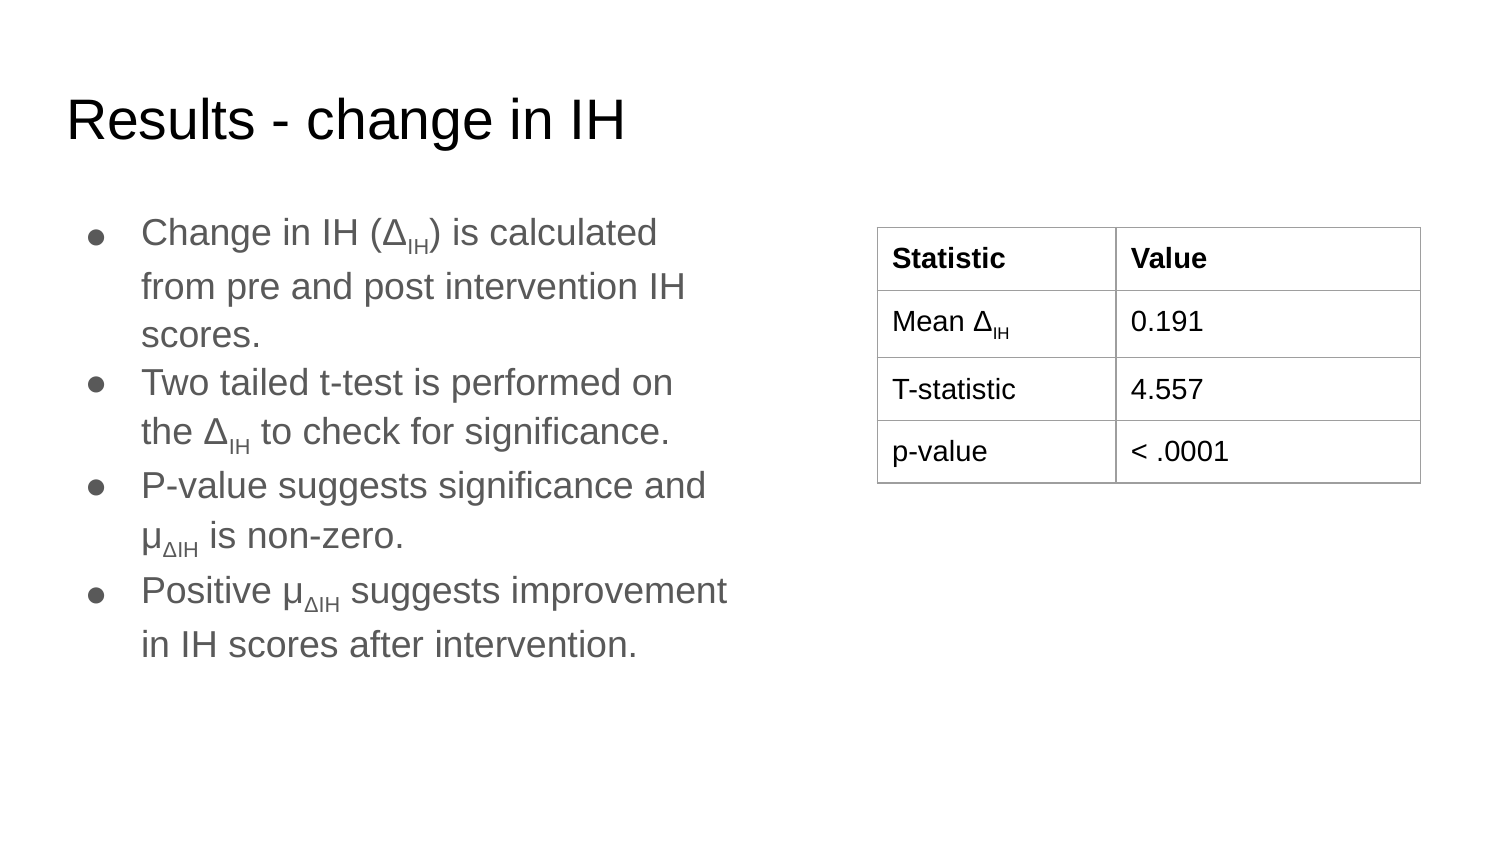

# Results - change in IH
Change in IH (ΔIH) is calculated from pre and post intervention IH scores.
Two tailed t-test is performed on the ΔIH to check for significance.
P-value suggests significance and μΔIH is non-zero.
Positive μΔIH suggests improvement in IH scores after intervention.
| Statistic | Value |
| --- | --- |
| Mean ΔIH | 0.191 |
| T-statistic | 4.557 |
| p-value | < .0001 |